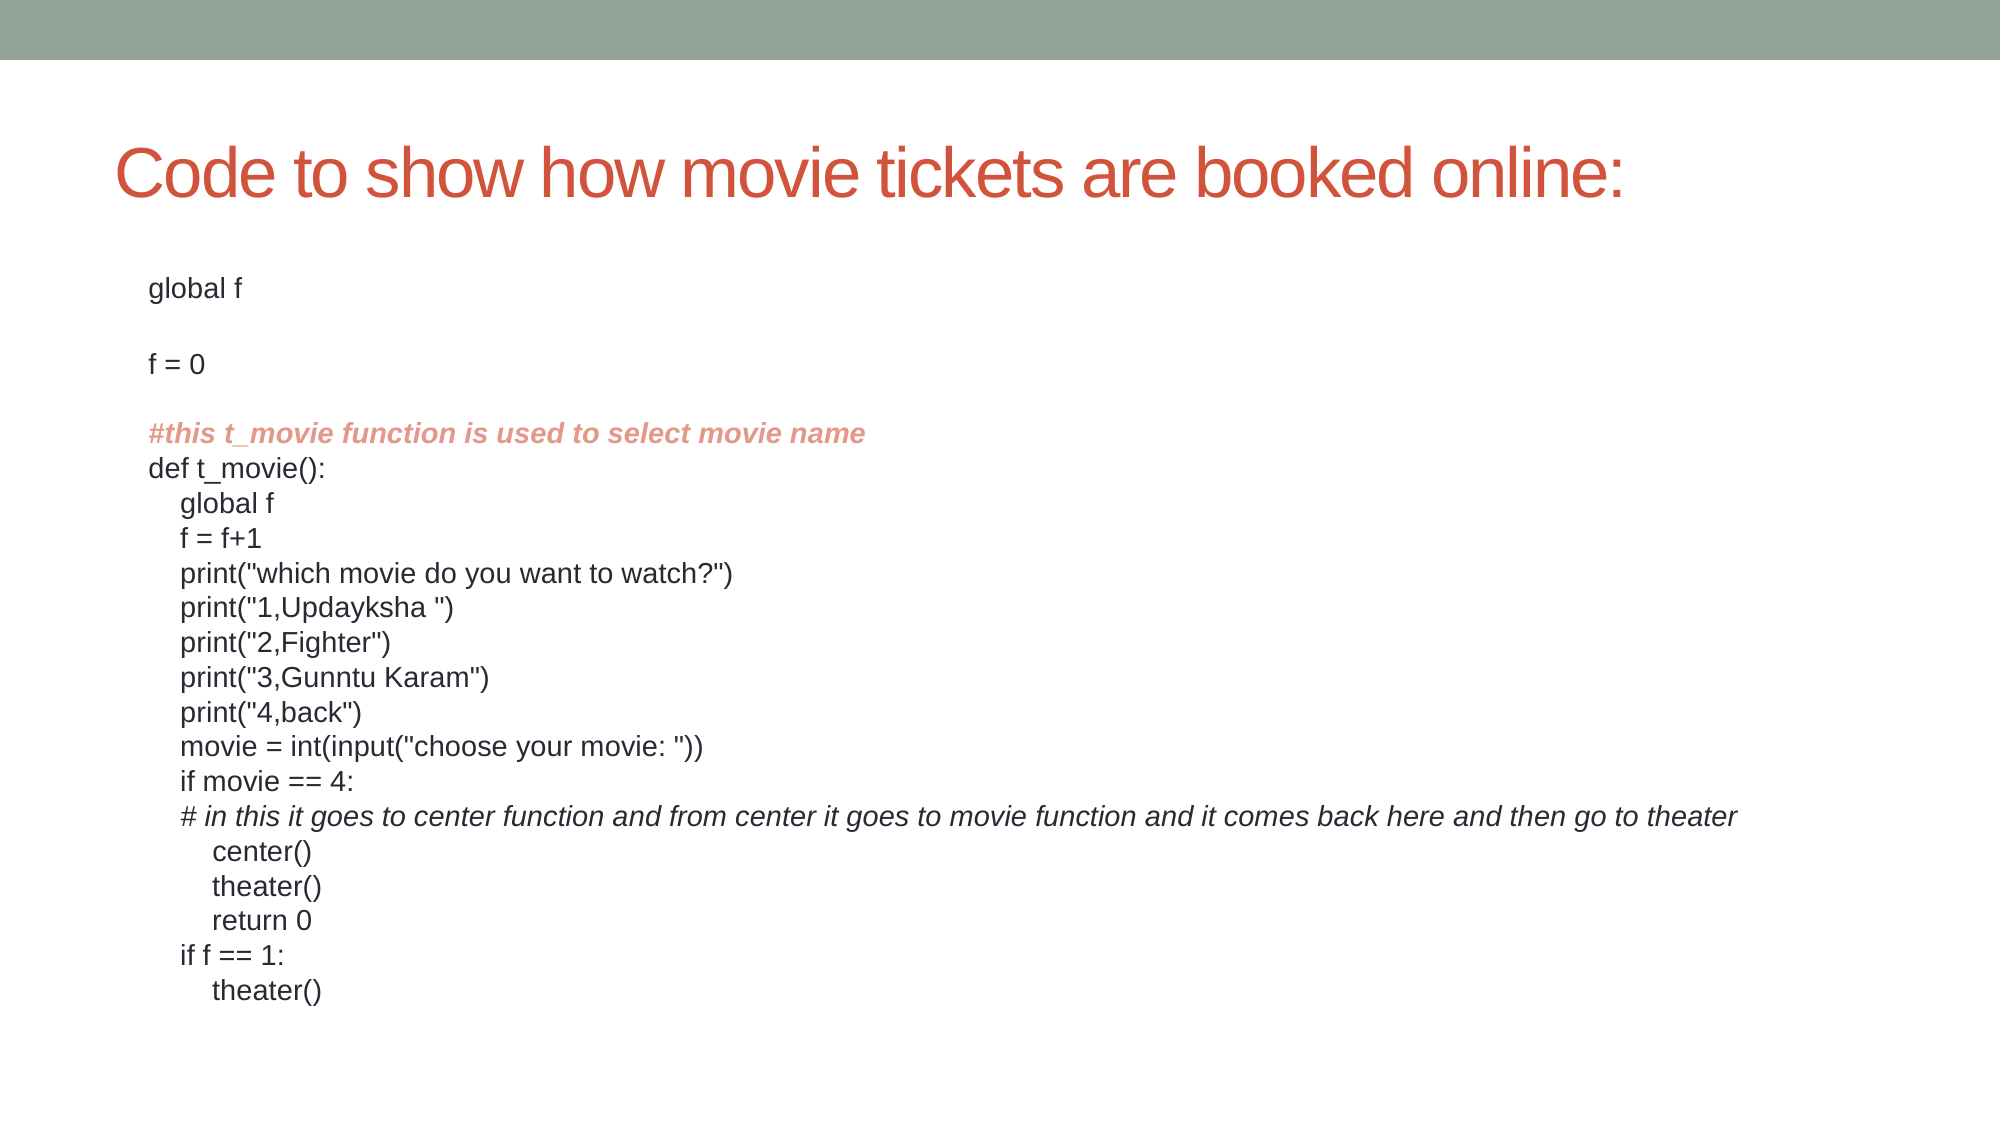

# Code to show how movie tickets are booked online:
global f
f = 0
#this t_movie function is used to select movie name
def t_movie():
    global f
    f = f+1
    print("which movie do you want to watch?")
    print("1,Updayksha ")
    print("2,Fighter")
    print("3,Gunntu Karam")
    print("4,back")
    movie = int(input("choose your movie: "))
    if movie == 4:
    # in this it goes to center function and from center it goes to movie function and it comes back here and then go to theater
        center()
        theater()
        return 0
    if f == 1:
        theater()